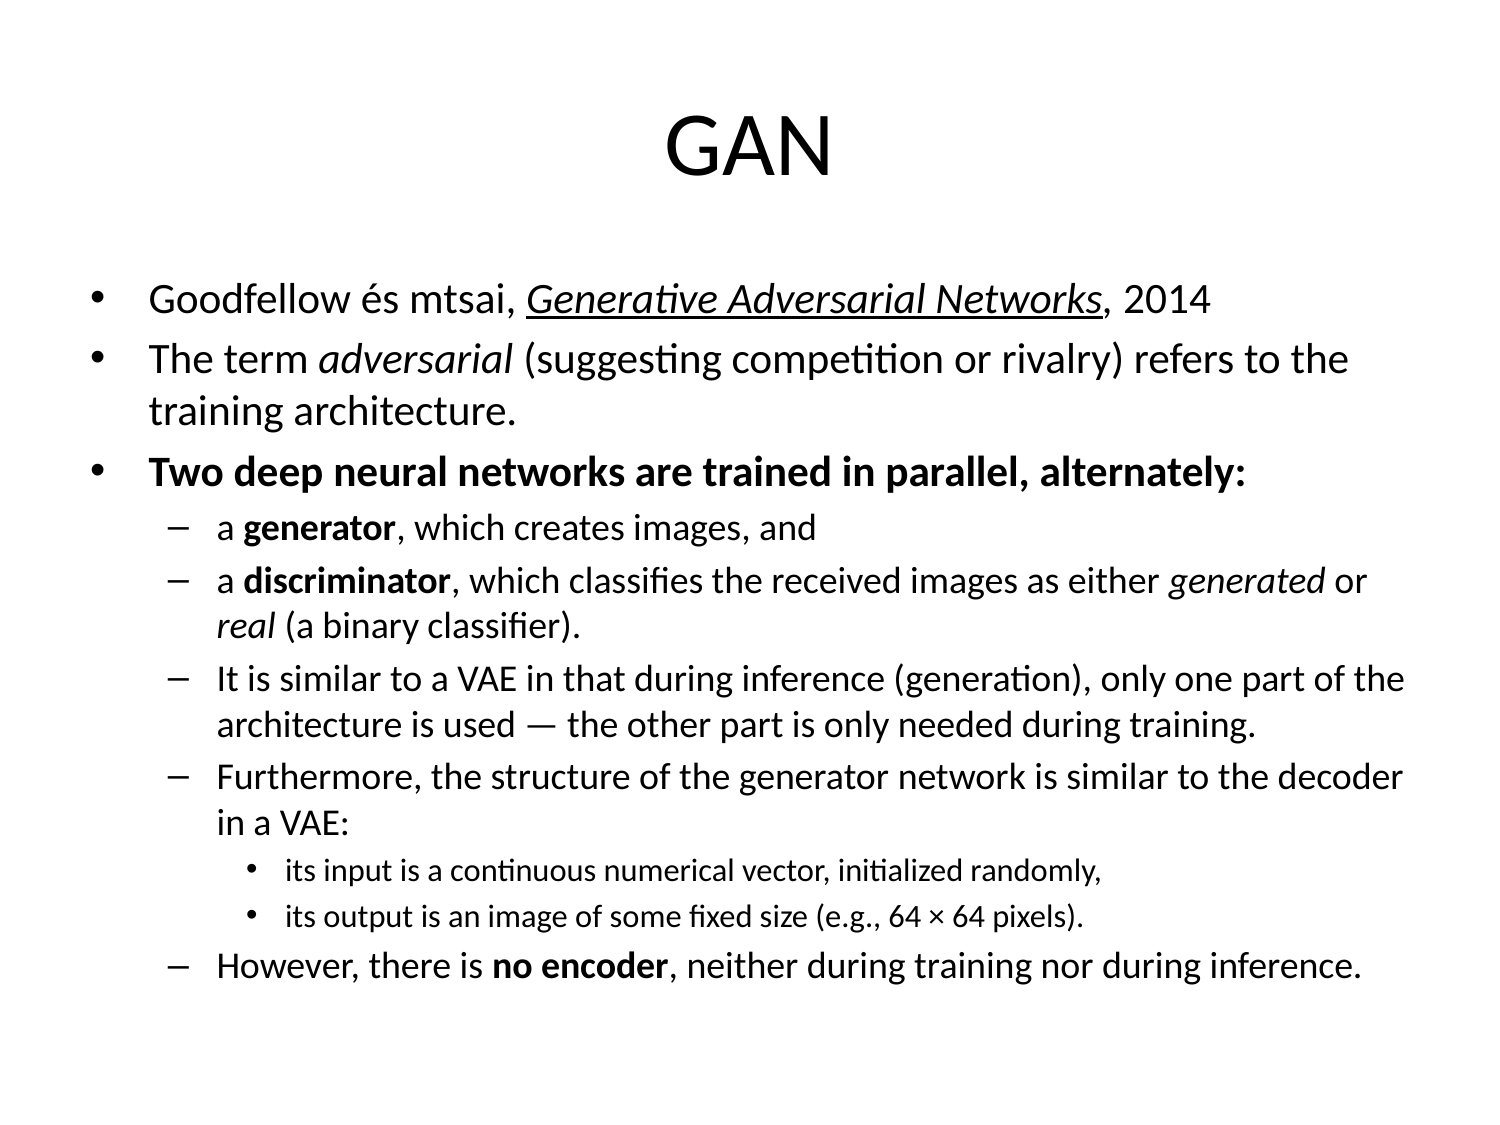

# GAN
Goodfellow és mtsai, Generative Adversarial Networks, 2014
The term adversarial (suggesting competition or rivalry) refers to the training architecture.
Two deep neural networks are trained in parallel, alternately:
a generator, which creates images, and
a discriminator, which classifies the received images as either generated or real (a binary classifier).
It is similar to a VAE in that during inference (generation), only one part of the architecture is used — the other part is only needed during training.
Furthermore, the structure of the generator network is similar to the decoder in a VAE:
its input is a continuous numerical vector, initialized randomly,
its output is an image of some fixed size (e.g., 64 × 64 pixels).
However, there is no encoder, neither during training nor during inference.